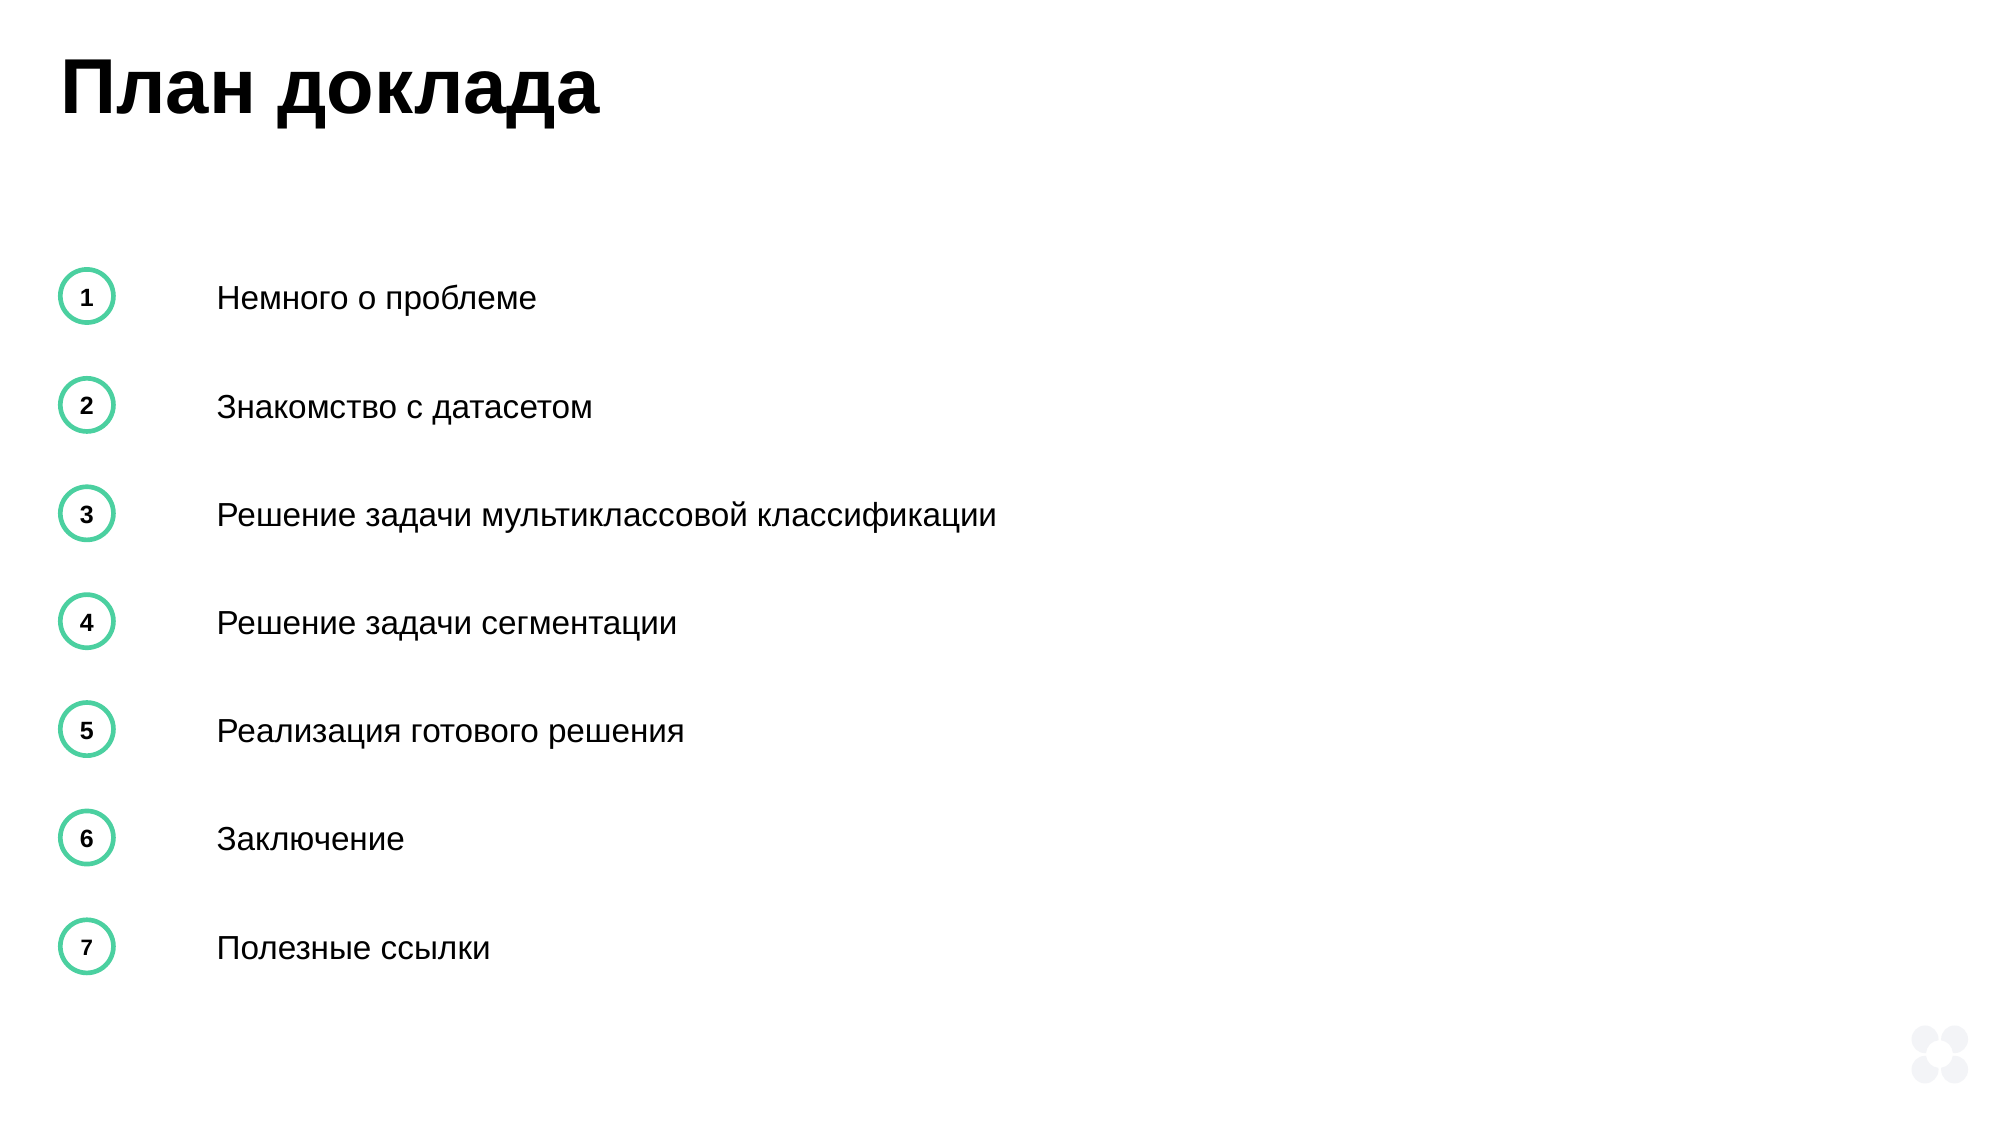

План доклада
Немного о проблеме
1
Знакомство с датасетом
2
Решение задачи мультиклассовой классификации
3
Решение задачи сегментации
4
Реализация готового решения
5
6
Заключение
Полезные ссылки
7